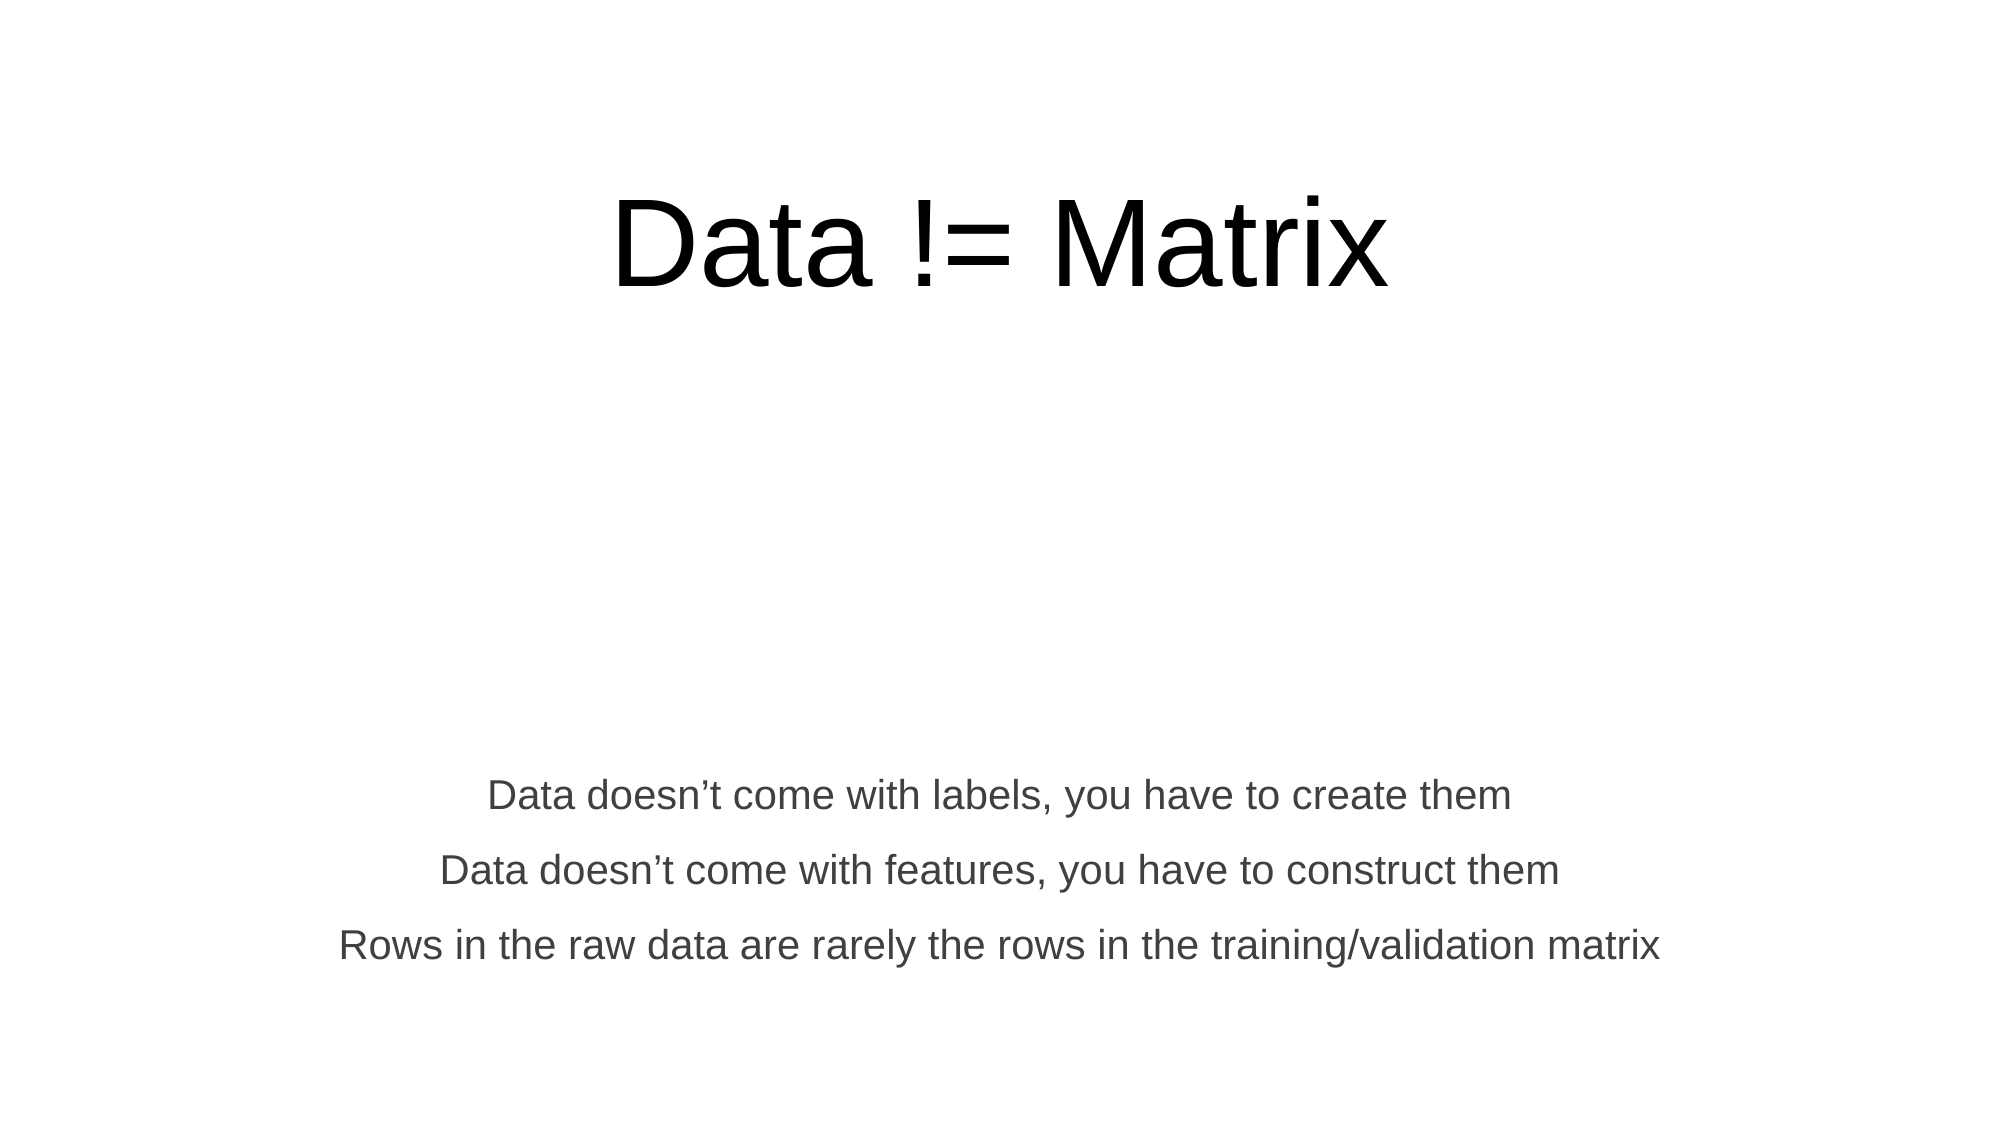

Data != Matrix
Data doesn’t come with labels, you have to create them
Data doesn’t come with features, you have to construct them
Rows in the raw data are rarely the rows in the training/validation matrix